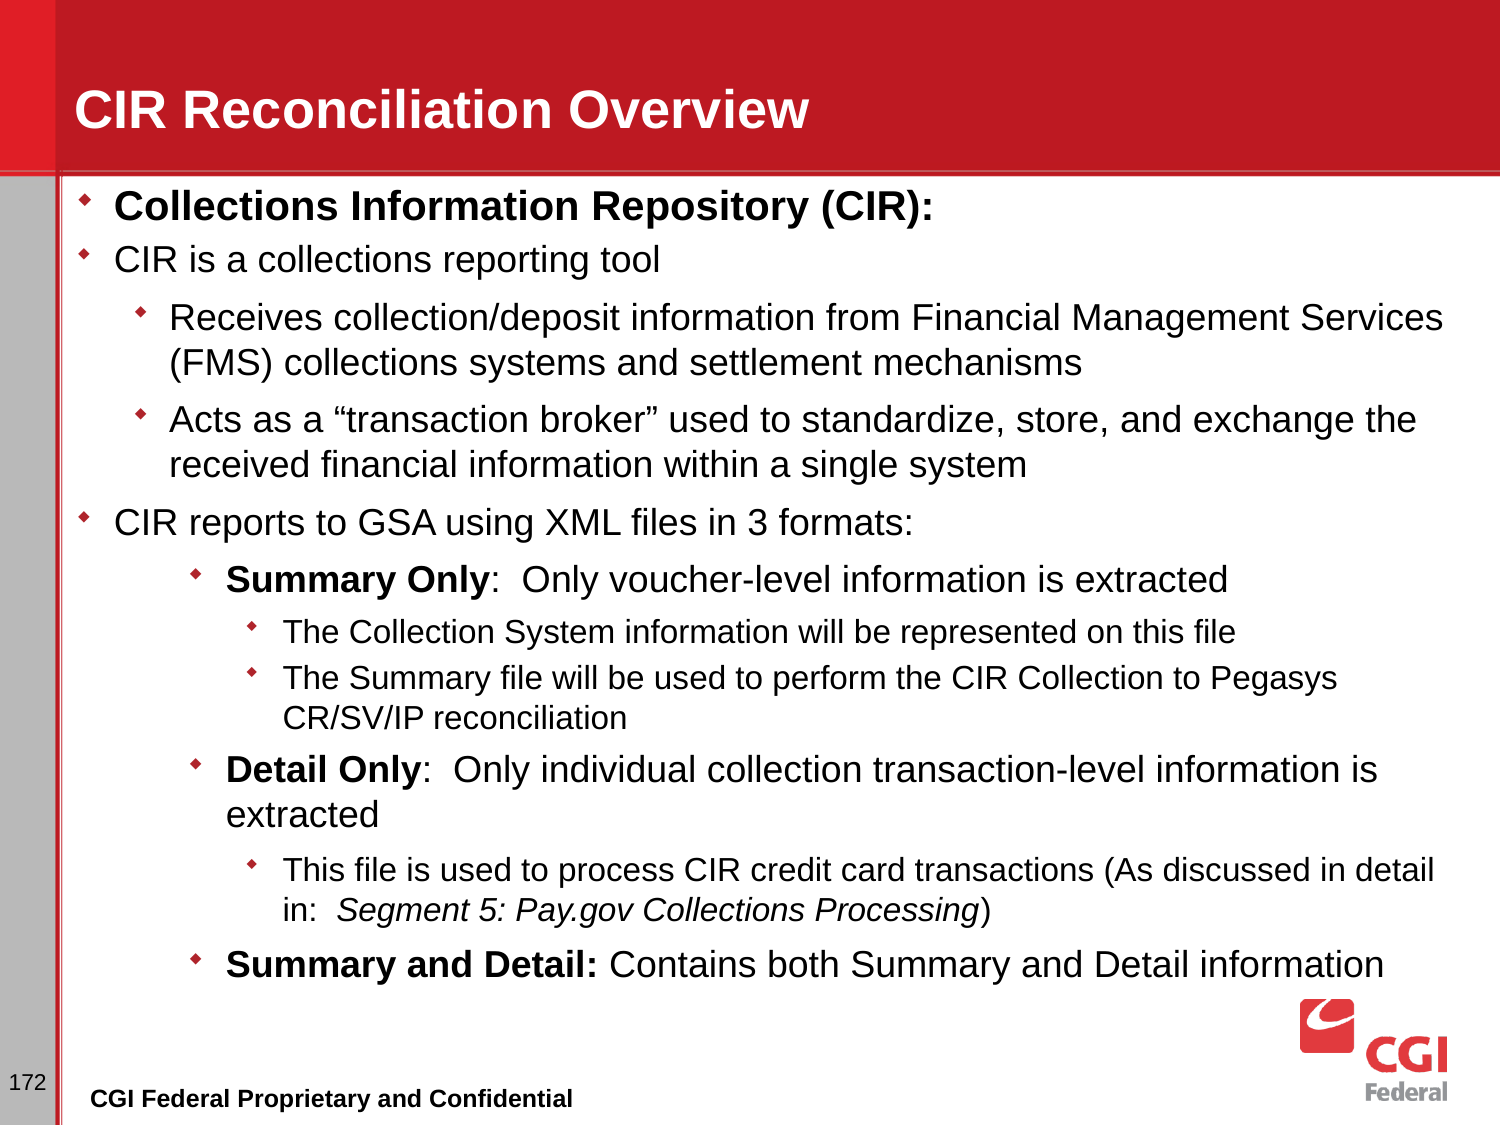

# CIR Reconciliation Overview
Collections Information Repository (CIR):
CIR is a collections reporting tool
Receives collection/deposit information from Financial Management Services (FMS) collections systems and settlement mechanisms
Acts as a “transaction broker” used to standardize, store, and exchange the received financial information within a single system
CIR reports to GSA using XML files in 3 formats:
Summary Only:  Only voucher-level information is extracted
The Collection System information will be represented on this file
The Summary file will be used to perform the CIR Collection to Pegasys CR/SV/IP reconciliation
Detail Only:  Only individual collection transaction-level information is extracted
This file is used to process CIR credit card transactions (As discussed in detail in:  Segment 5: Pay.gov Collections Processing)
Summary and Detail: Contains both Summary and Detail information
172
CGI Federal Proprietary and Confidential